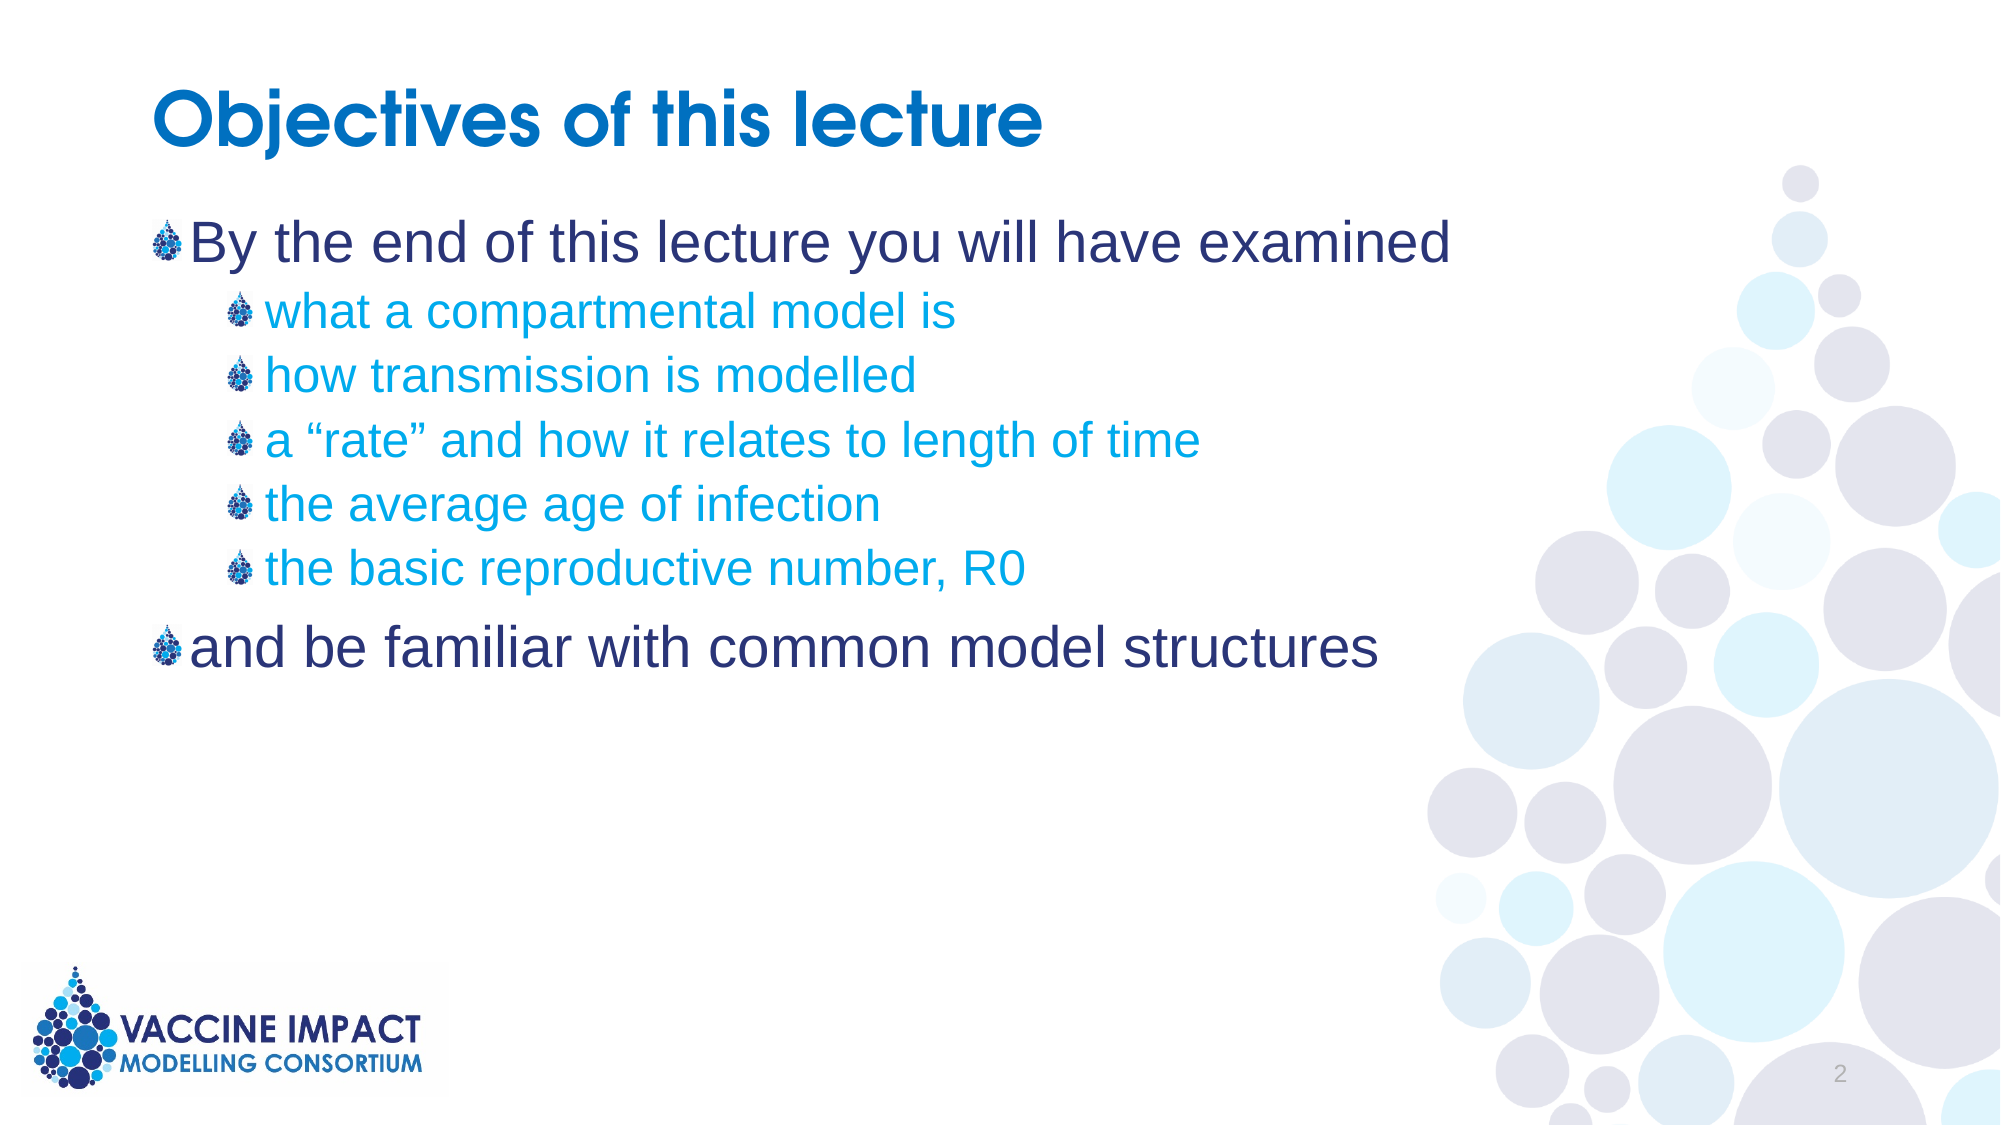

# Objectives of this lecture
By the end of this lecture you will have examined
what a compartmental model is
how transmission is modelled
a “rate” and how it relates to length of time
the average age of infection
the basic reproductive number, R0
and be familiar with common model structures

2